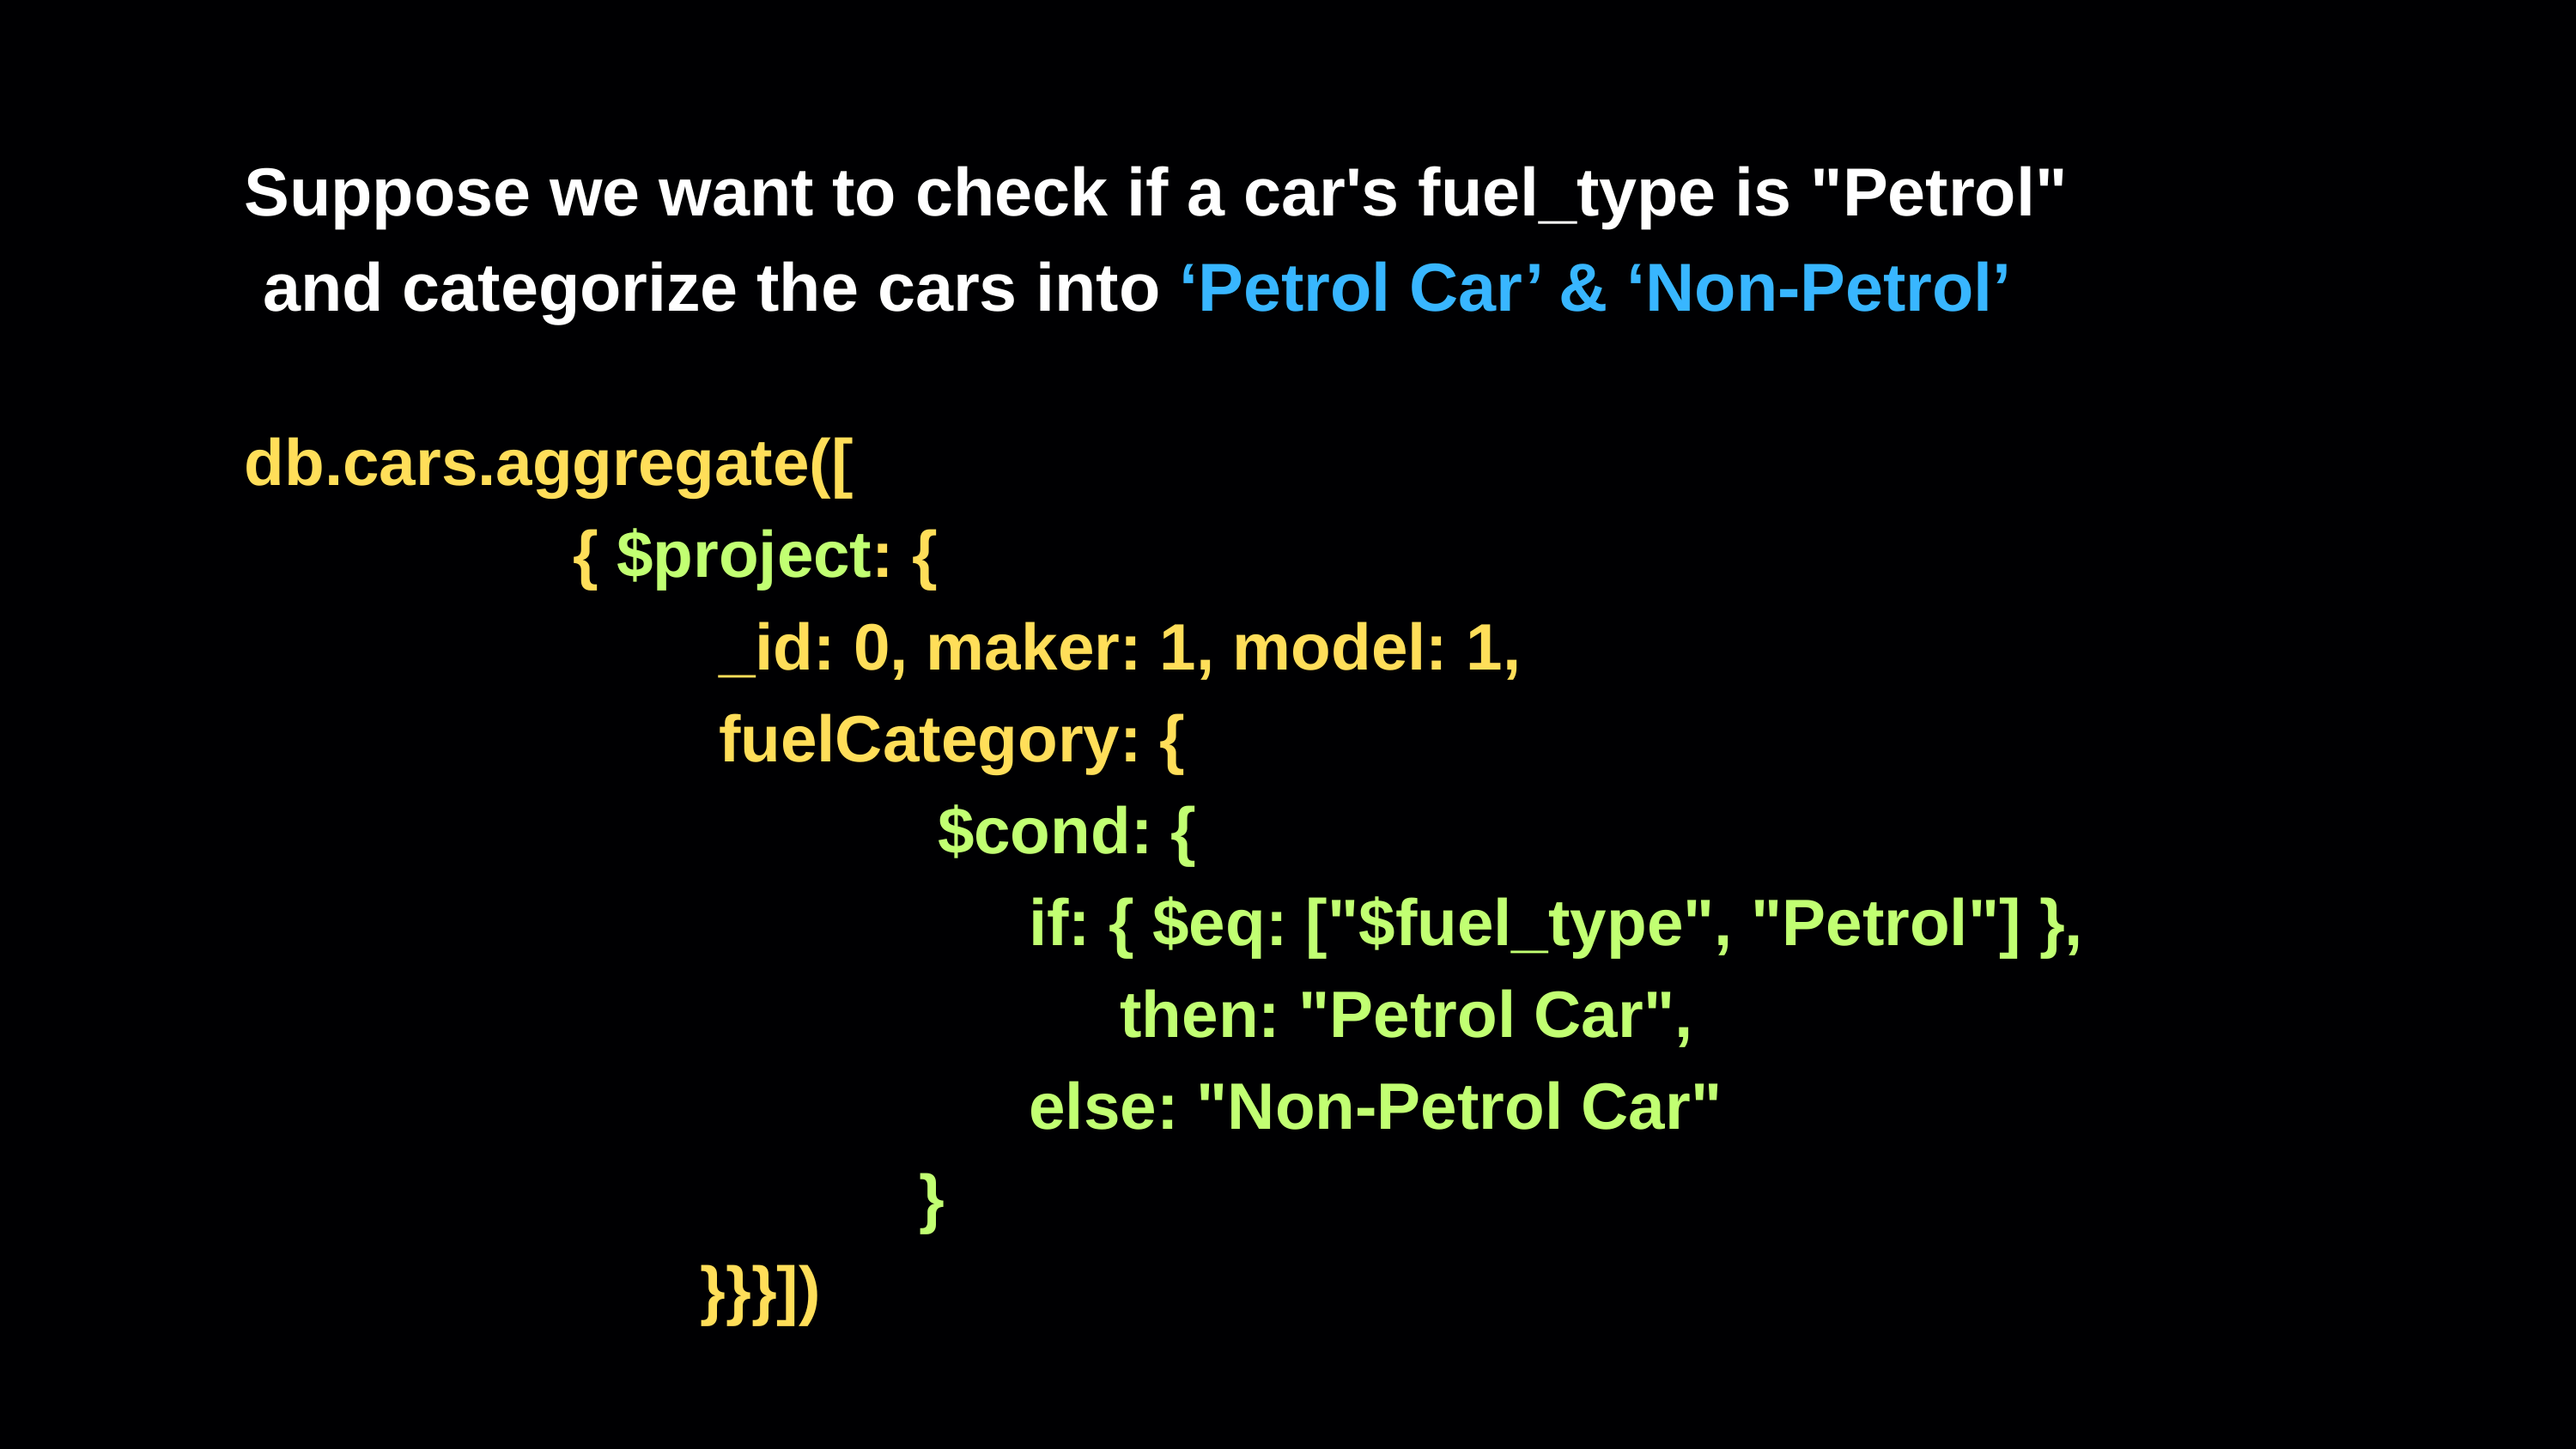

Suppose we want to check if a car's fuel_type is "Petrol"
 and categorize the cars into ‘Petrol Car’ & ‘Non-Petrol’

db.cars.aggregate([
                  { $project: {
                          _id: 0, maker: 1, model: 1,
                          fuelCategory: {
                                      $cond: {
                                           if: { $eq: ["$fuel_type", "Petrol"] },
                                                then: "Petrol Car",
                                           else: "Non-Petrol Car"
                                     }
                         }}}])